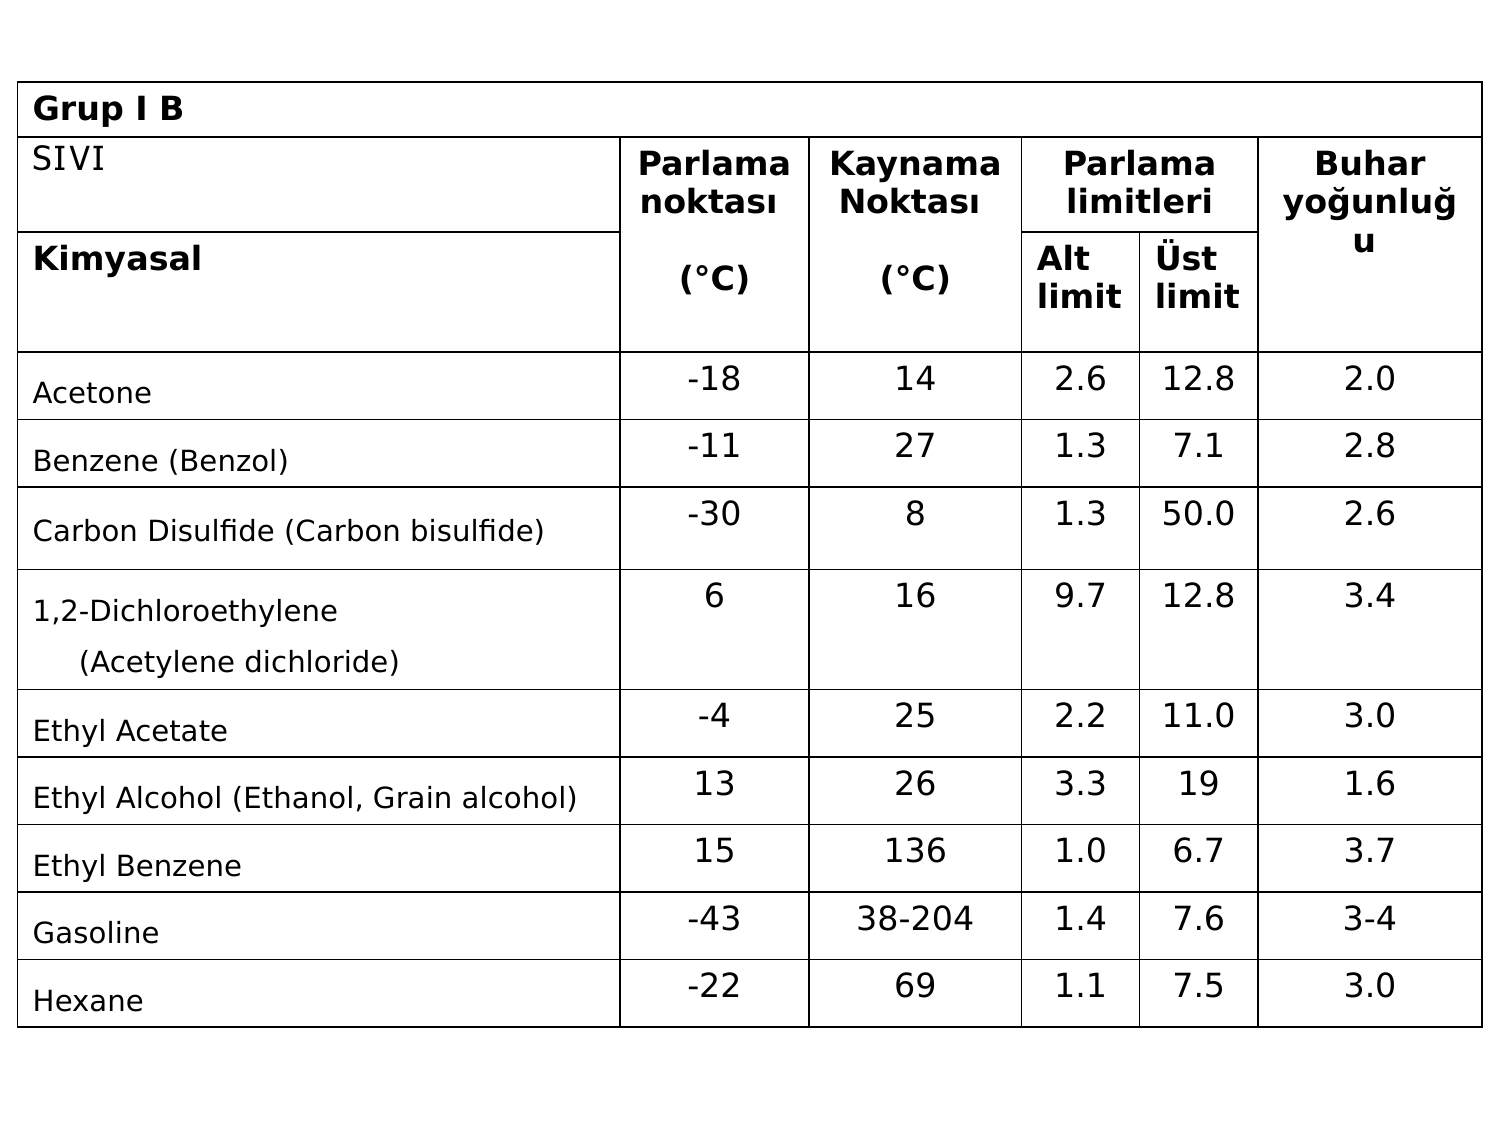

| Grup I B |  |  |  |  |  |
| --- | --- | --- | --- | --- | --- |
| SIVI | Parlama noktası (°C) | Kaynama Noktası (°C) | Parlama limitleri |  | Buhar yoğunluğu |
| Kimyasal |  |  | Alt limit | Üst limit |  |
| Acetone | -18 | 14 | 2.6 | 12.8 | 2.0 |
| Benzene (Benzol) | -11 | 27 | 1.3 | 7.1 | 2.8 |
| Carbon Disulfide (Carbon bisulfide) | -30 | 8 | 1.3 | 50.0 | 2.6 |
| 1,2-Dichloroethylene (Acetylene dichloride) | 6 | 16 | 9.7 | 12.8 | 3.4 |
| Ethyl Acetate | -4 | 25 | 2.2 | 11.0 | 3.0 |
| Ethyl Alcohol (Ethanol, Grain alcohol) | 13 | 26 | 3.3 | 19 | 1.6 |
| Ethyl Benzene | 15 | 136 | 1.0 | 6.7 | 3.7 |
| Gasoline | -43 | 38-204 | 1.4 | 7.6 | 3-4 |
| Hexane | -22 | 69 | 1.1 | 7.5 | 3.0 |